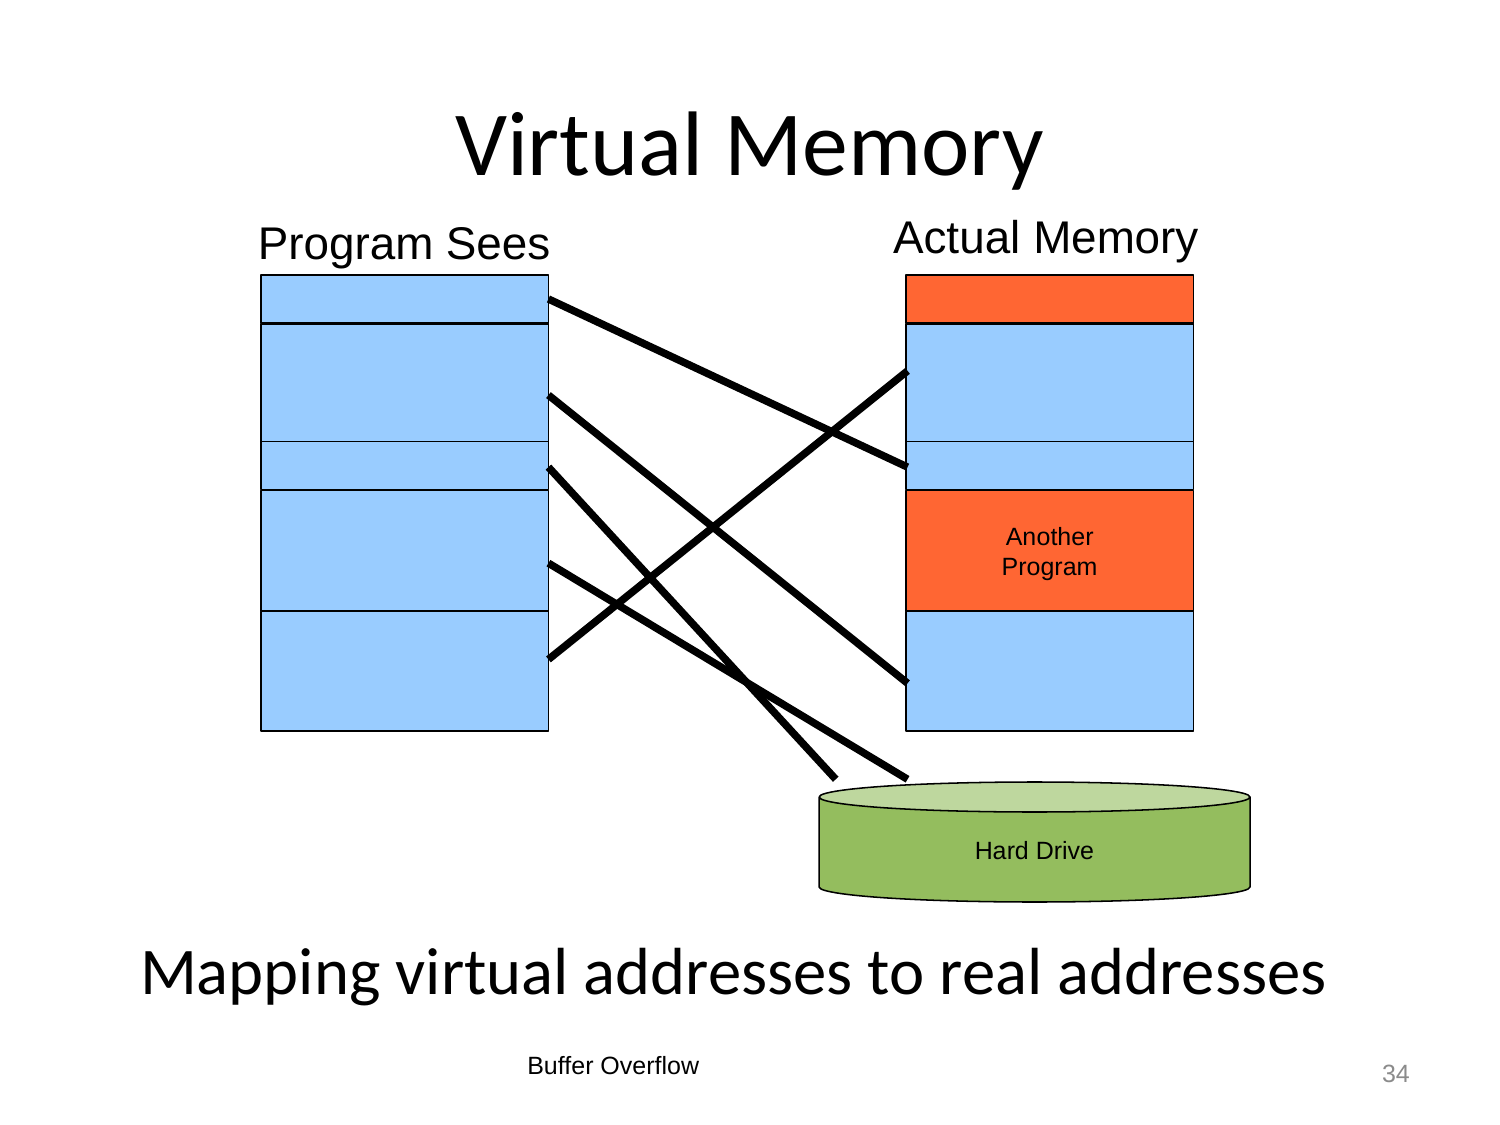

# Virtual Memory
Actual Memory
Program Sees

Another
Program

Hard Drive
Mapping virtual addresses to real addresses
Buffer Overflow
1/9/2018
34